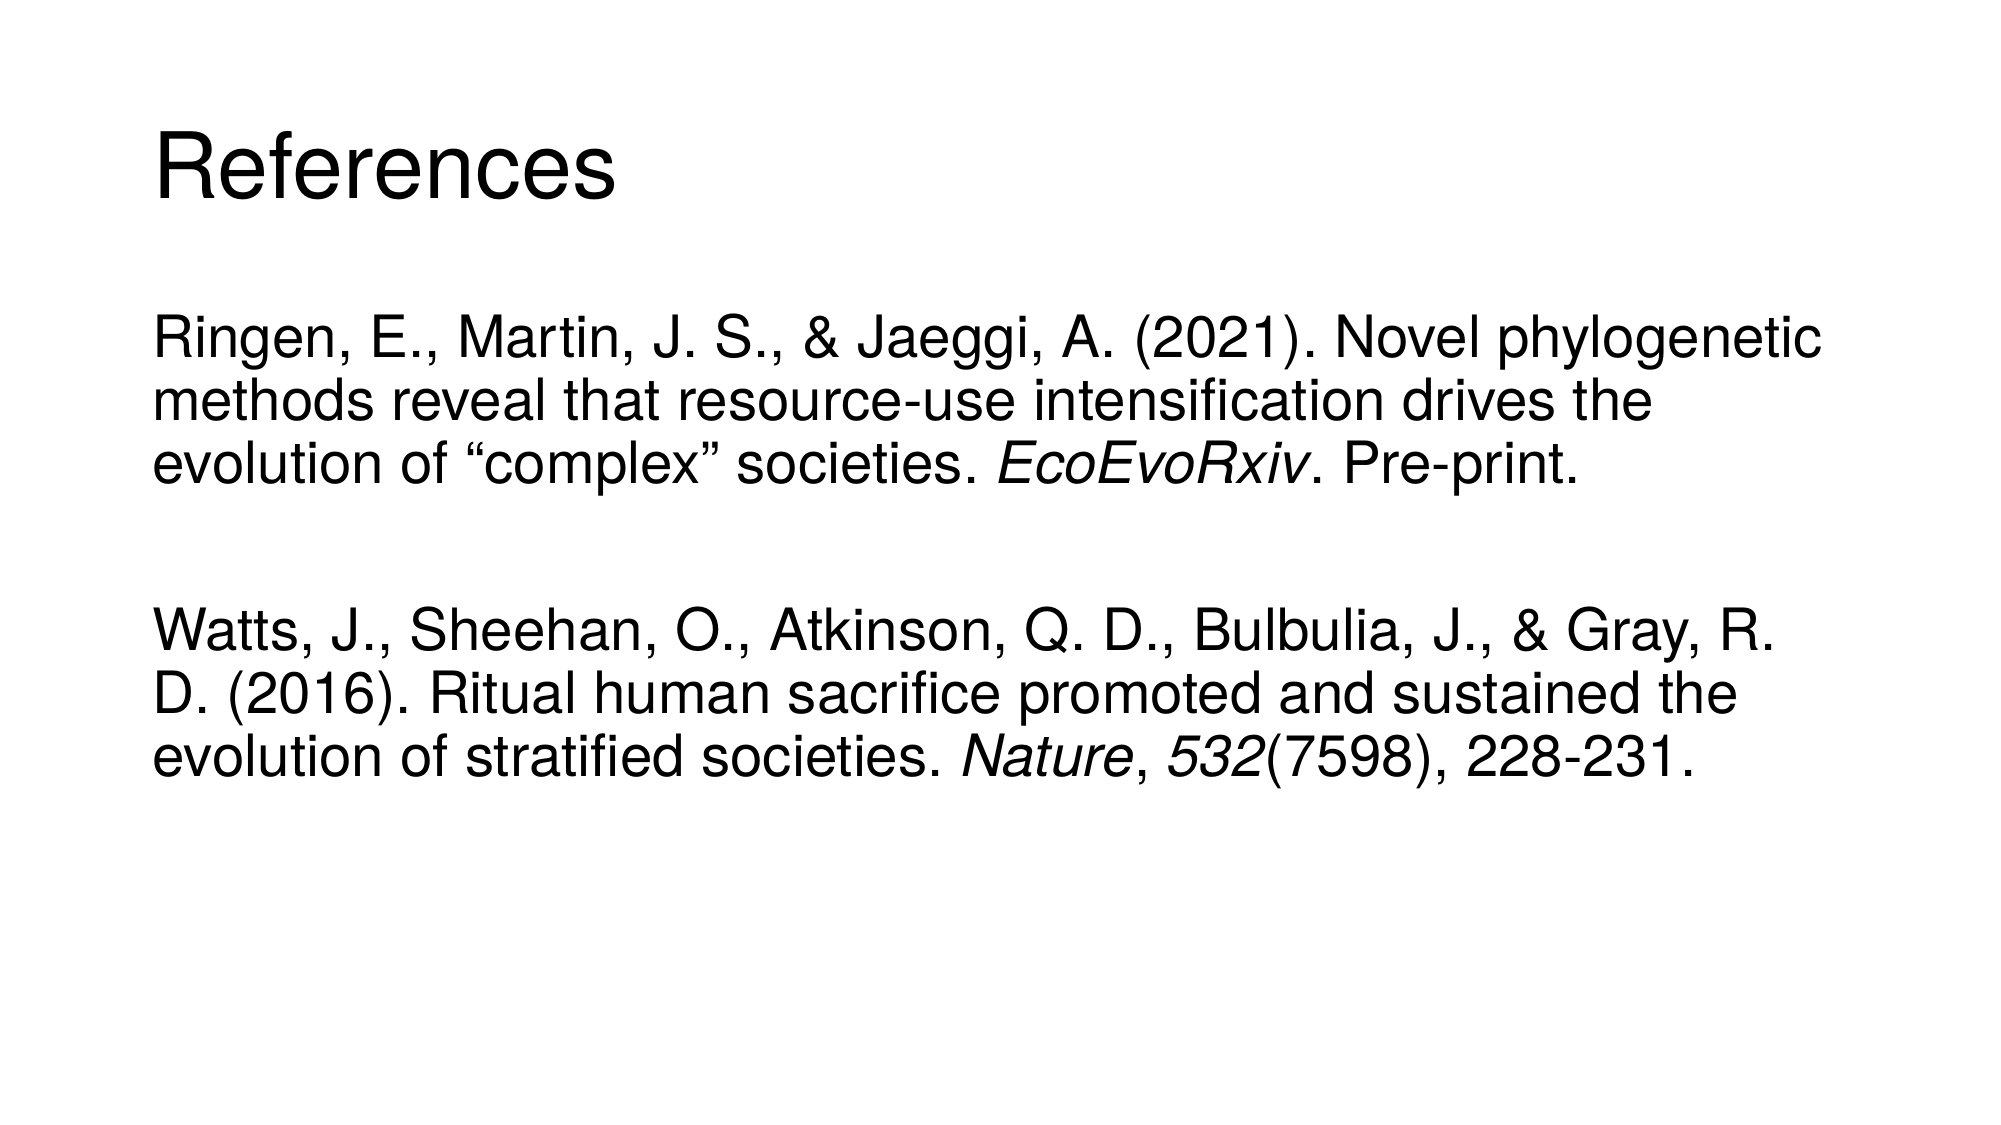

# References
Ringen, E., Martin, J. S., & Jaeggi, A. (2021). Novel phylogenetic methods reveal that resource-use intensification drives the evolution of “complex” societies. EcoEvoRxiv. Pre-print.

Watts, J., Sheehan, O., Atkinson, Q. D., Bulbulia, J., & Gray, R. D. (2016). Ritual human sacrifice promoted and sustained the evolution of stratified societies. Nature, 532(7598), 228-231.